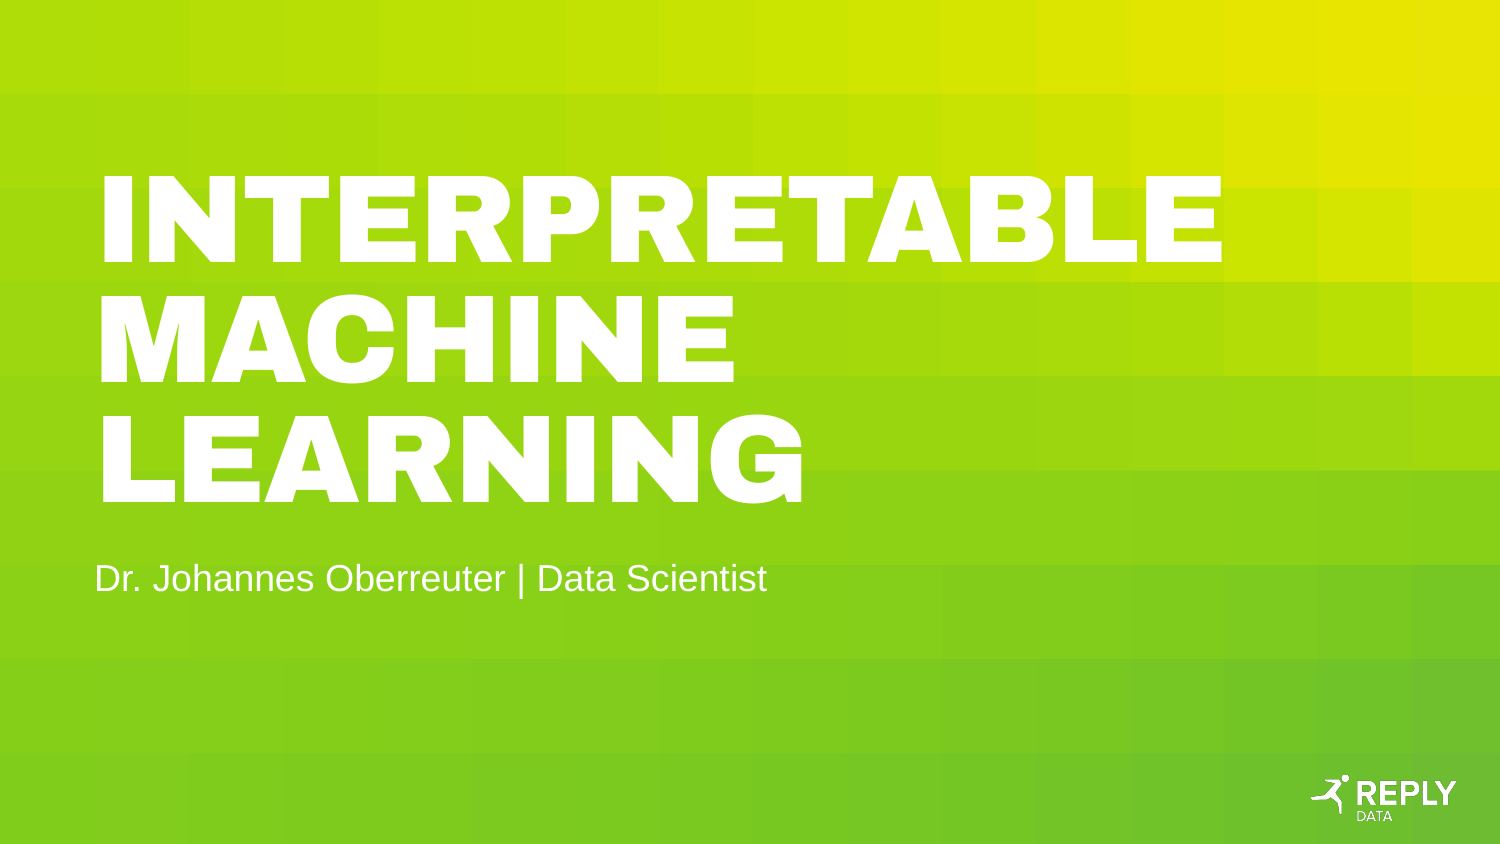

# Interpretable Machine Learning
Dr. Johannes Oberreuter | Data Scientist